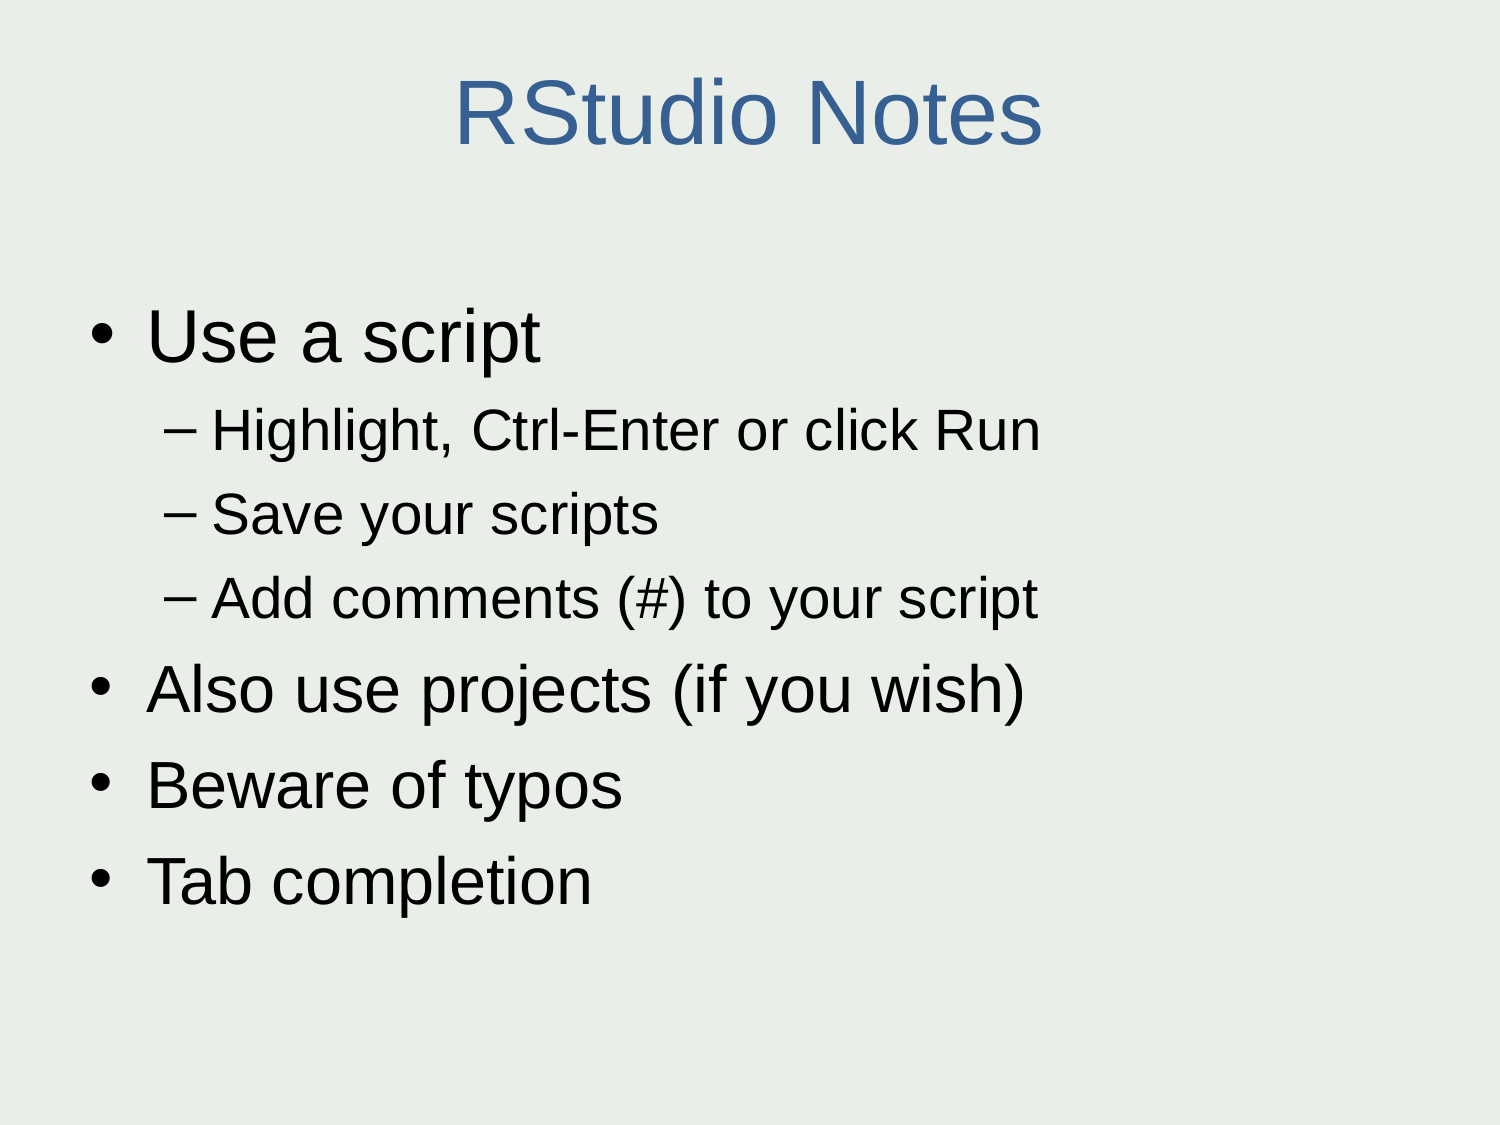

RStudio Notes
Use a script
Highlight, Ctrl-Enter or click Run
Save your scripts
Add comments (#) to your script
Also use projects (if you wish)
Beware of typos
Tab completion